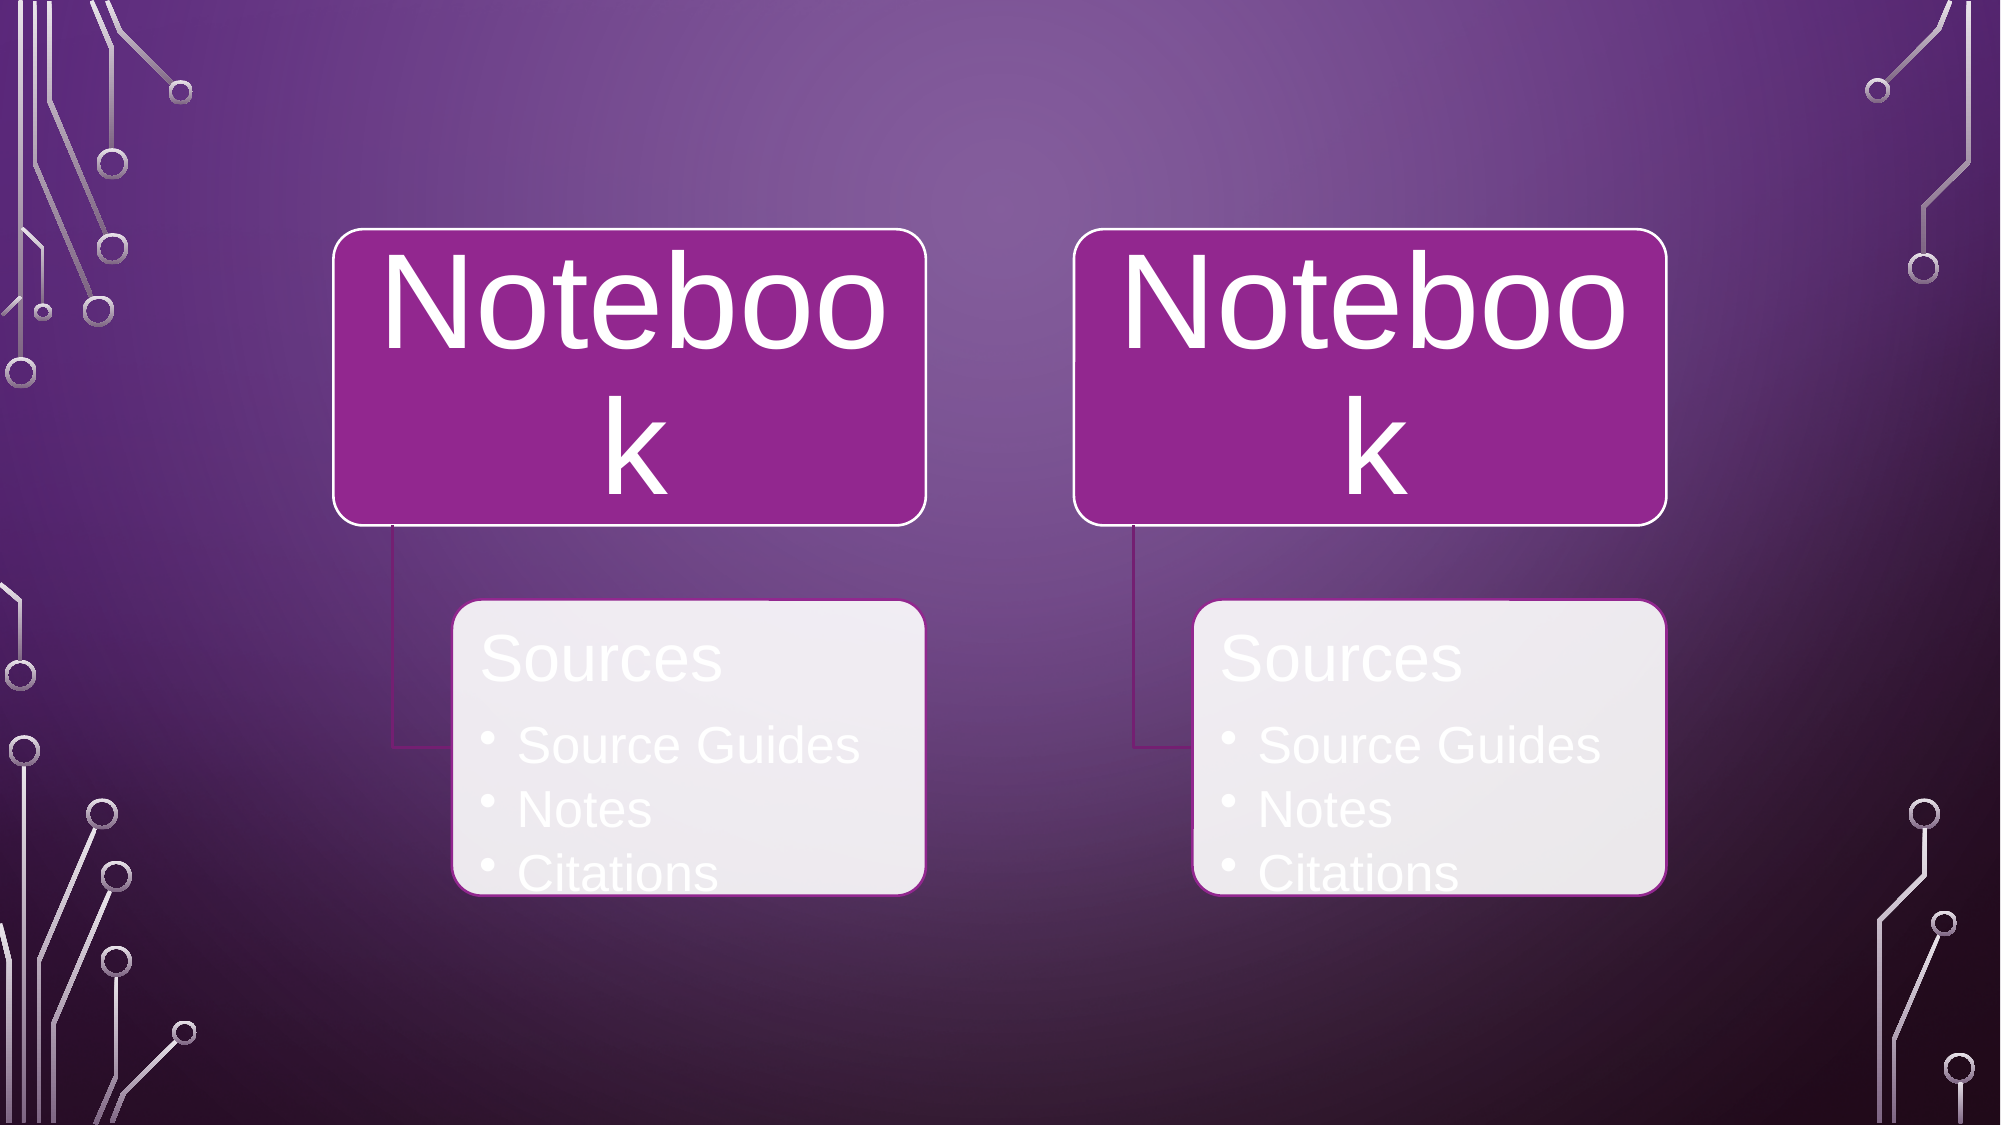

Notebook
Sources
Source Guides
Notes
Citations
Notebook
Sources
Source Guides
Notes
Citations